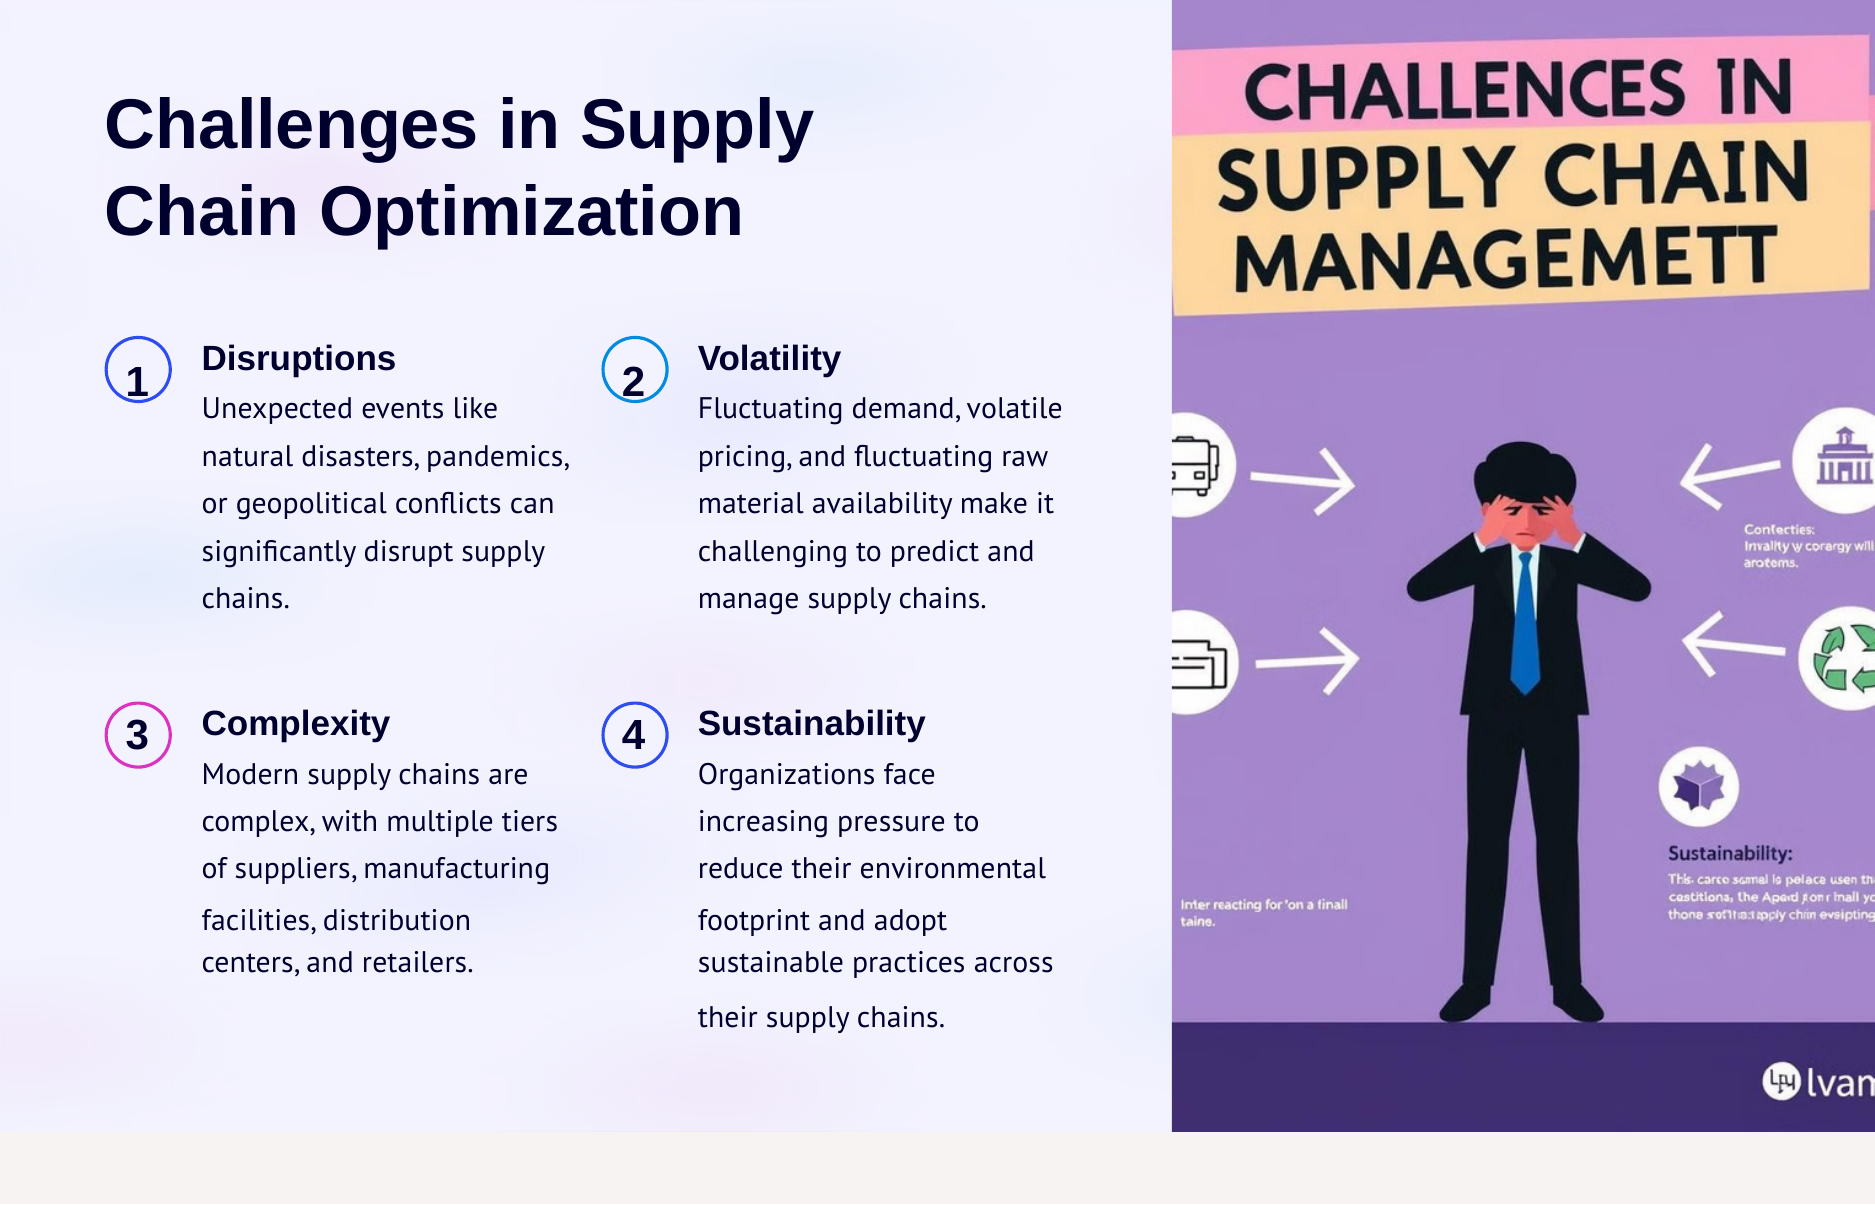

Challenges in Supply Chain Optimization
1
2

Disruptions
Unexpected events like natural disasters, pandemics, or geopolitical conflicts can significantly disrupt supply chains.
Volatility
Fluctuating demand, volatile pricing, and fluctuating raw material availability make it challenging to predict and manage supply chains.

Complexity
Modern supply chains are complex, with multiple tiers of suppliers, manufacturing
facilities, distribution
centers, and retailers.
Sustainability
Organizations face increasing pressure to reduce their environmental
footprint and adopt
sustainable practices across
their supply chains.
3
4